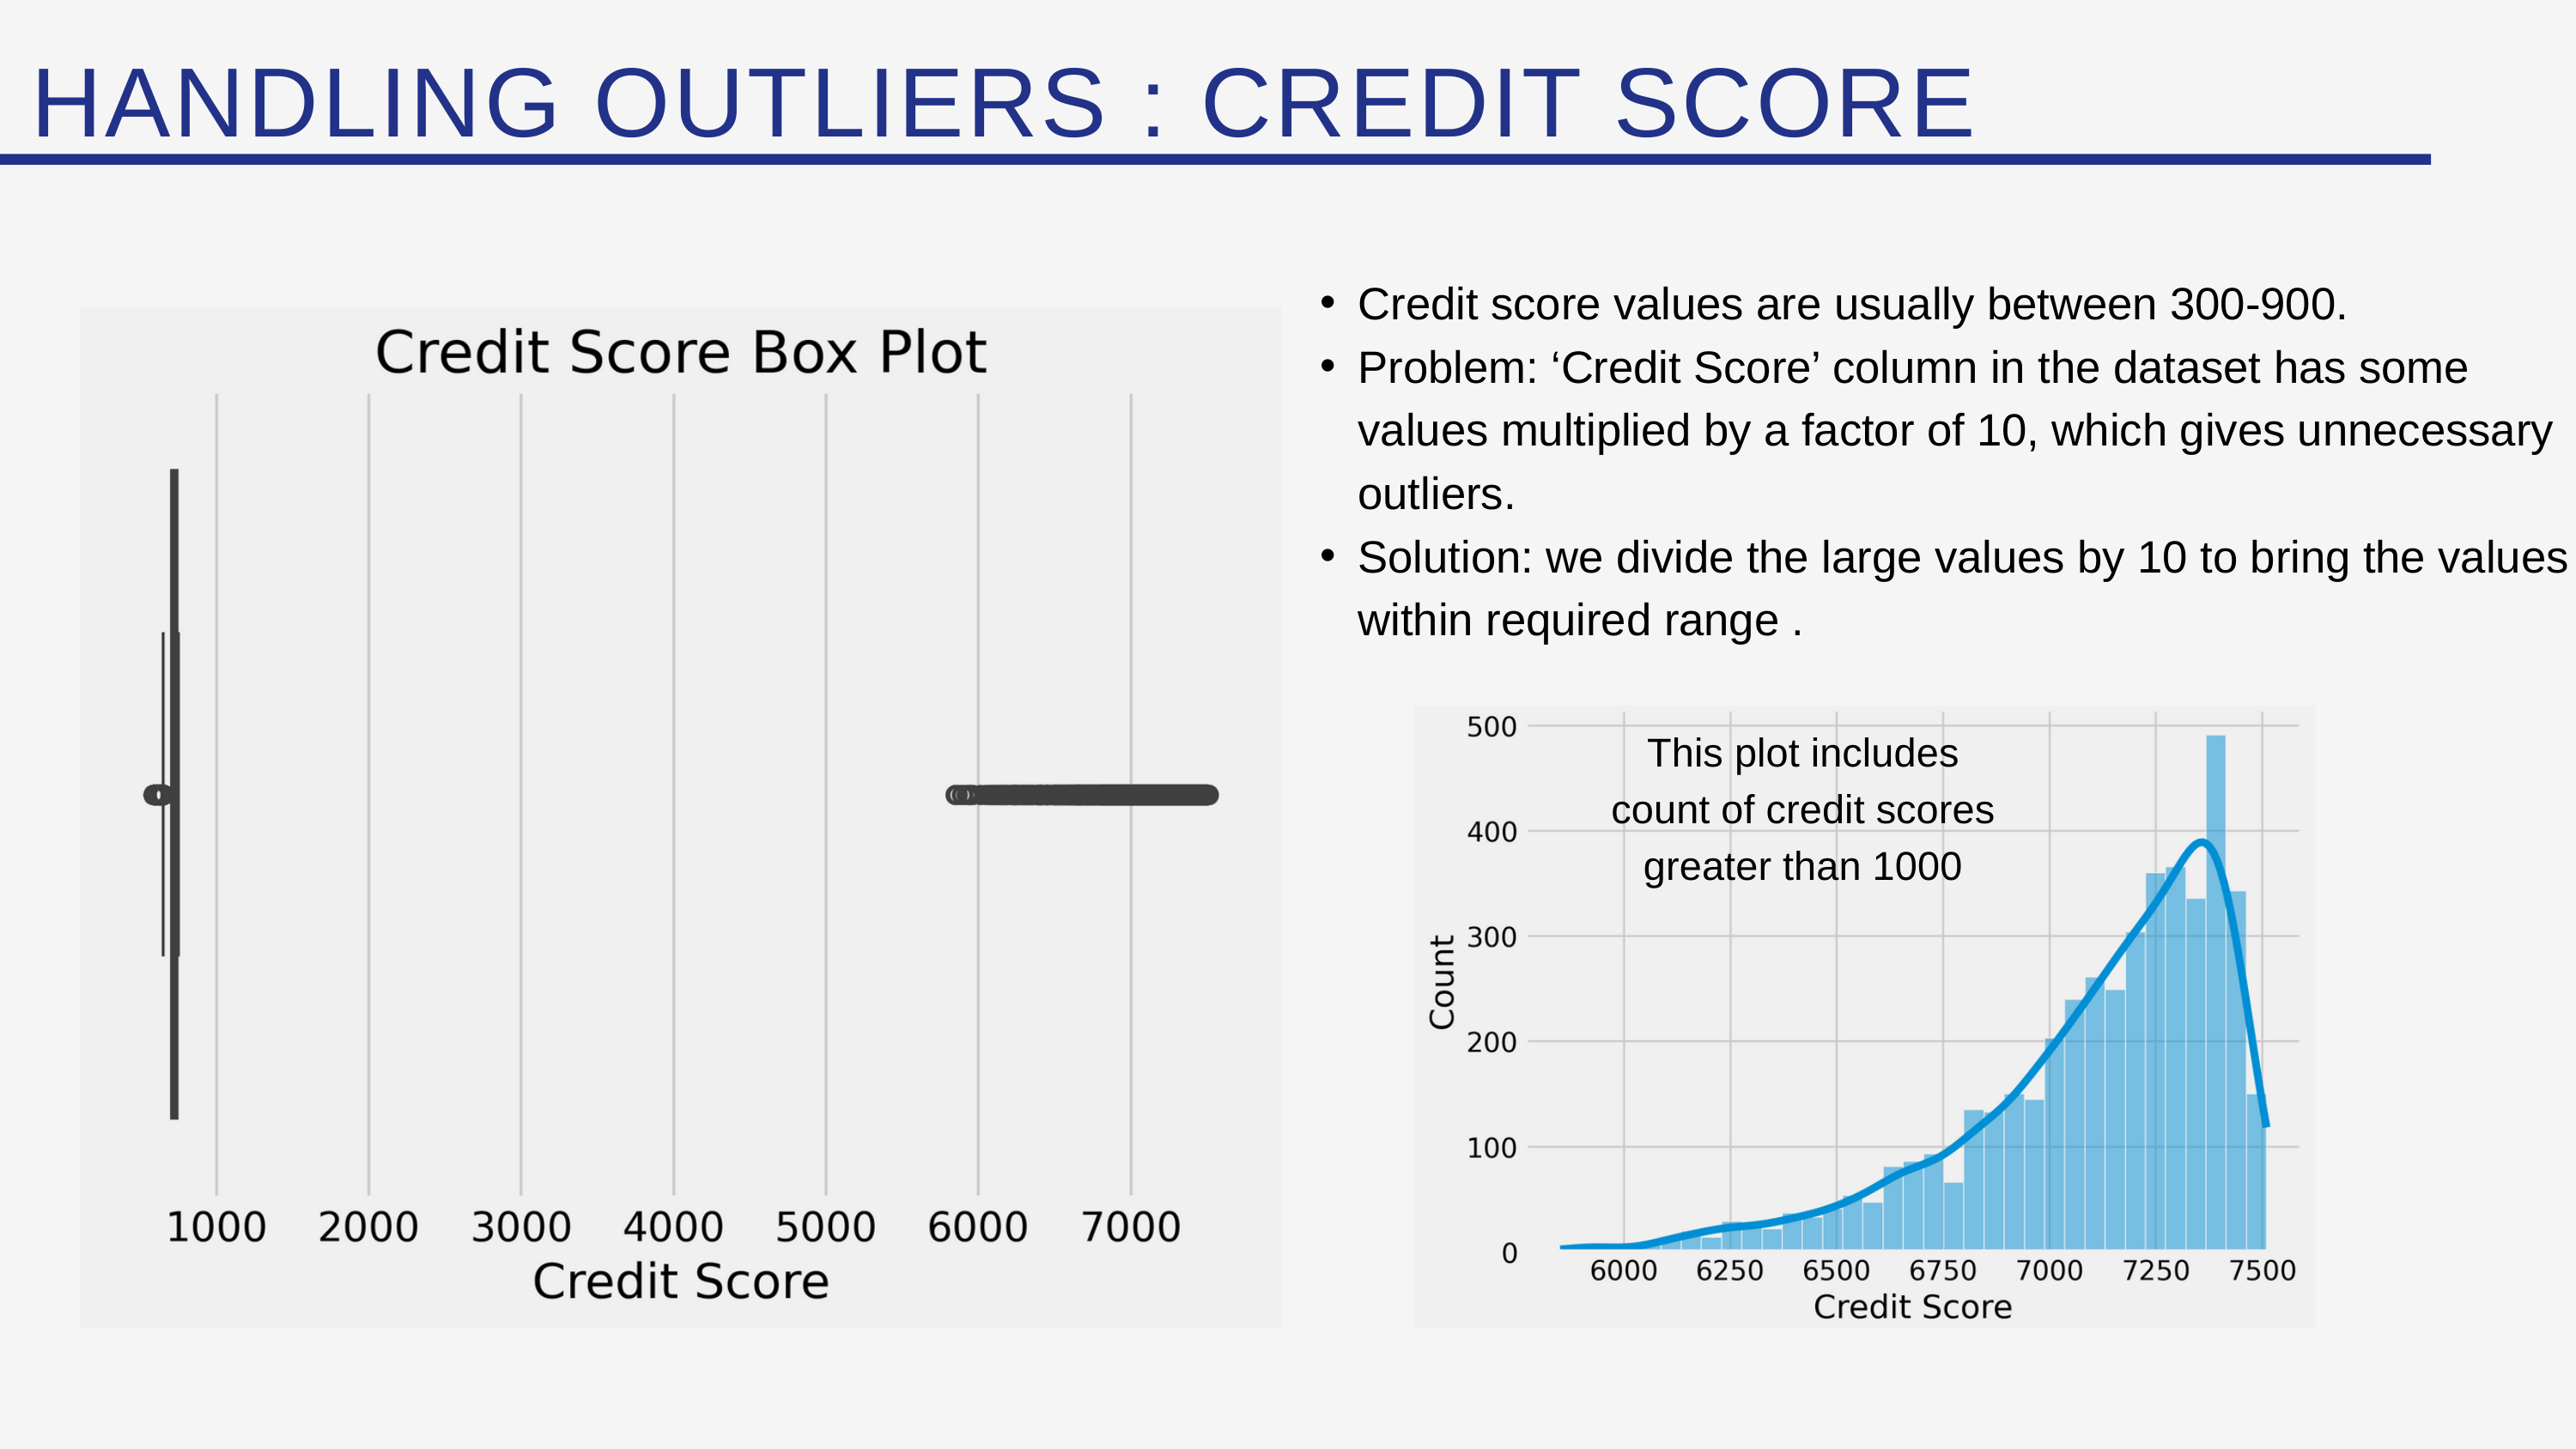

HANDLING OUTLIERS : CREDIT SCORE

Credit score values are usually between 300-900.
Problem: ‘Credit Score’ column in the dataset has some values multiplied by a factor of 10, which gives unnecessary outliers.
Solution: we divide the large values by 10 to bring the values within required range .

This plot includes count of credit scores greater than 1000